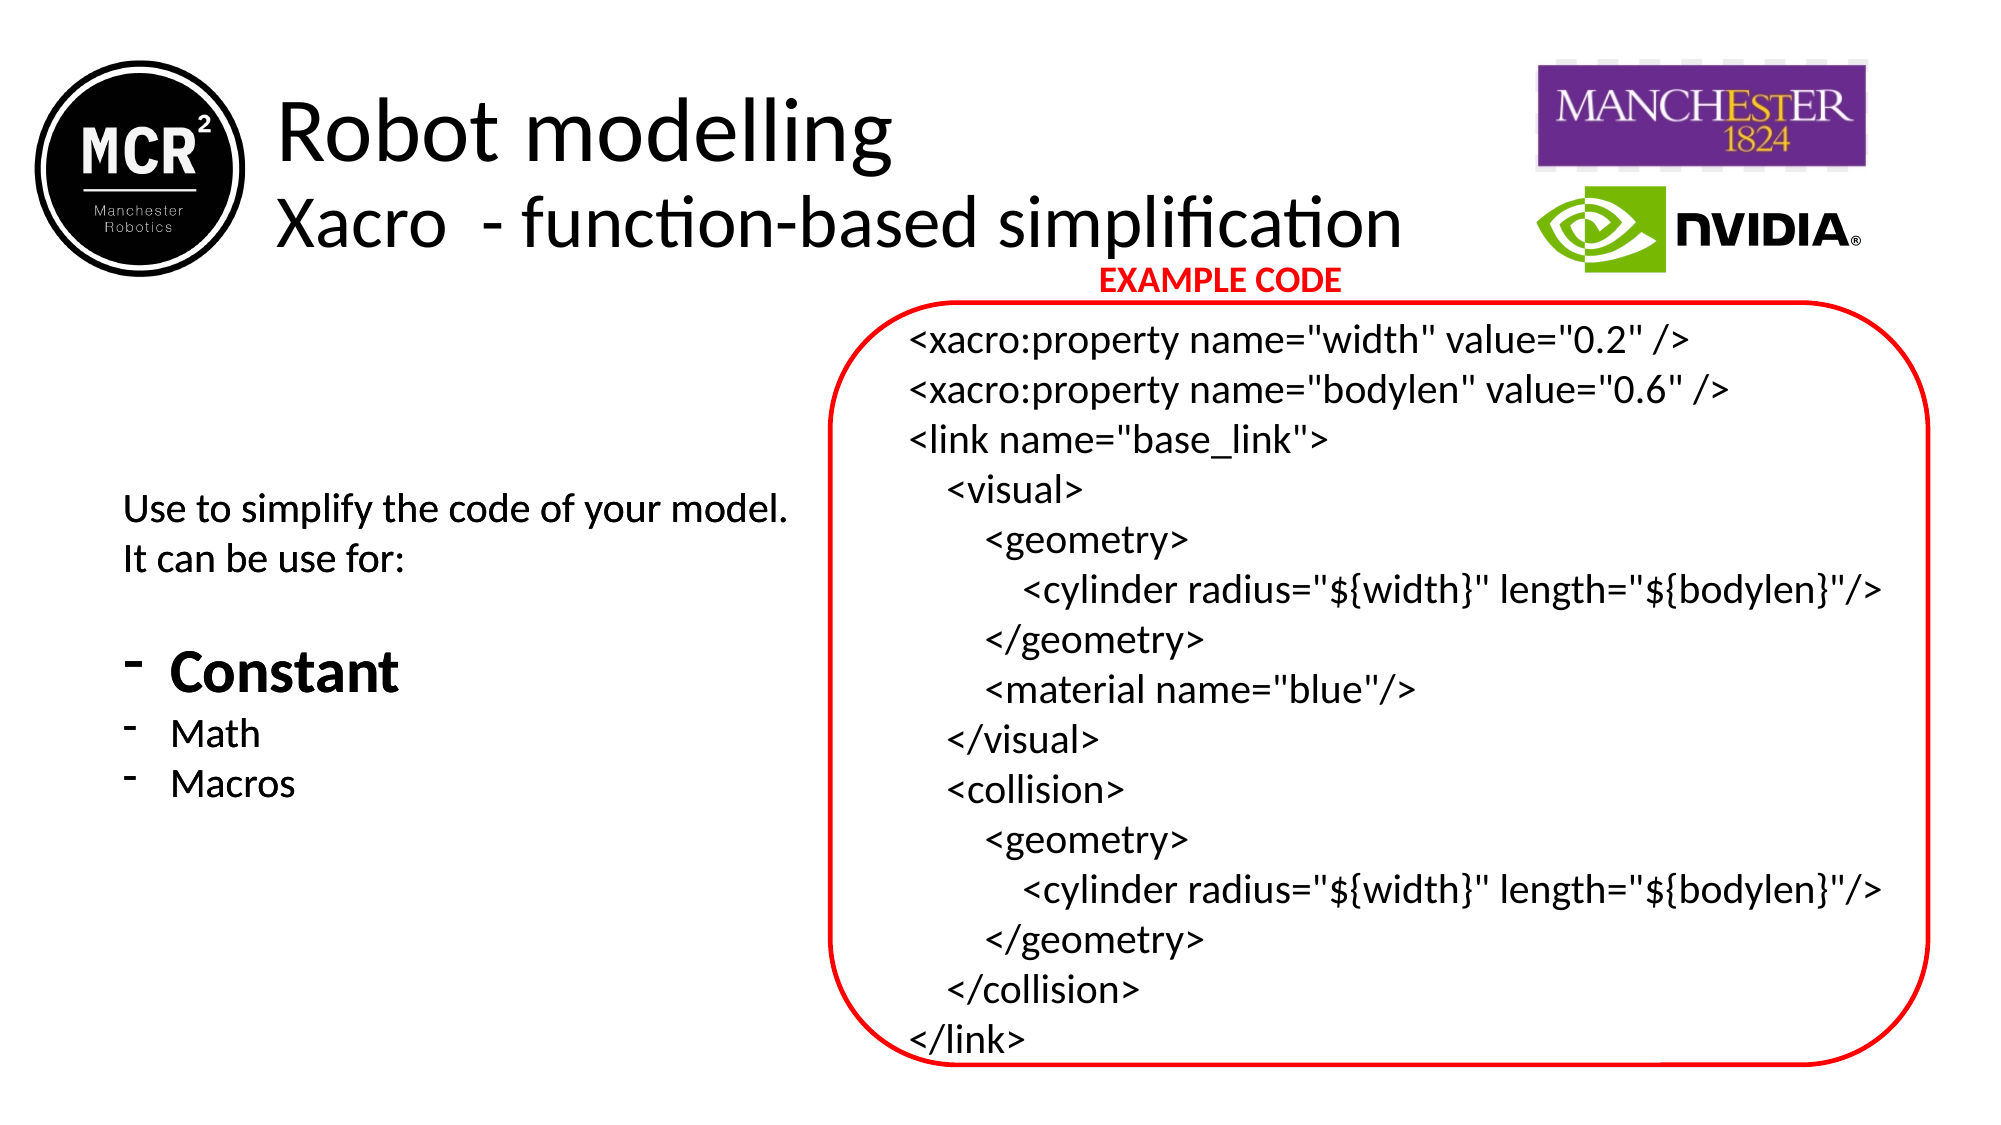

Robot modelling
Xacro  - function-based simplification
EXAMPLE CODE

<xacro:property name="width" value="0.2" />
<xacro:property name="bodylen" value="0.6" />
<link name="base_link">
    <visual>
        <geometry>
            <cylinder radius="${width}" length="${bodylen}"/>
        </geometry>
        <material name="blue"/>
    </visual>
    <collision>
        <geometry>
            <cylinder radius="${width}" length="${bodylen}"/>
        </geometry>
    </collision>
</link>
Use to simplify the code of your model.
It can be use for:

Constant
Math
Macros

Use to simplify the code of your model.
It can be use for:

Constant
Math
Macros